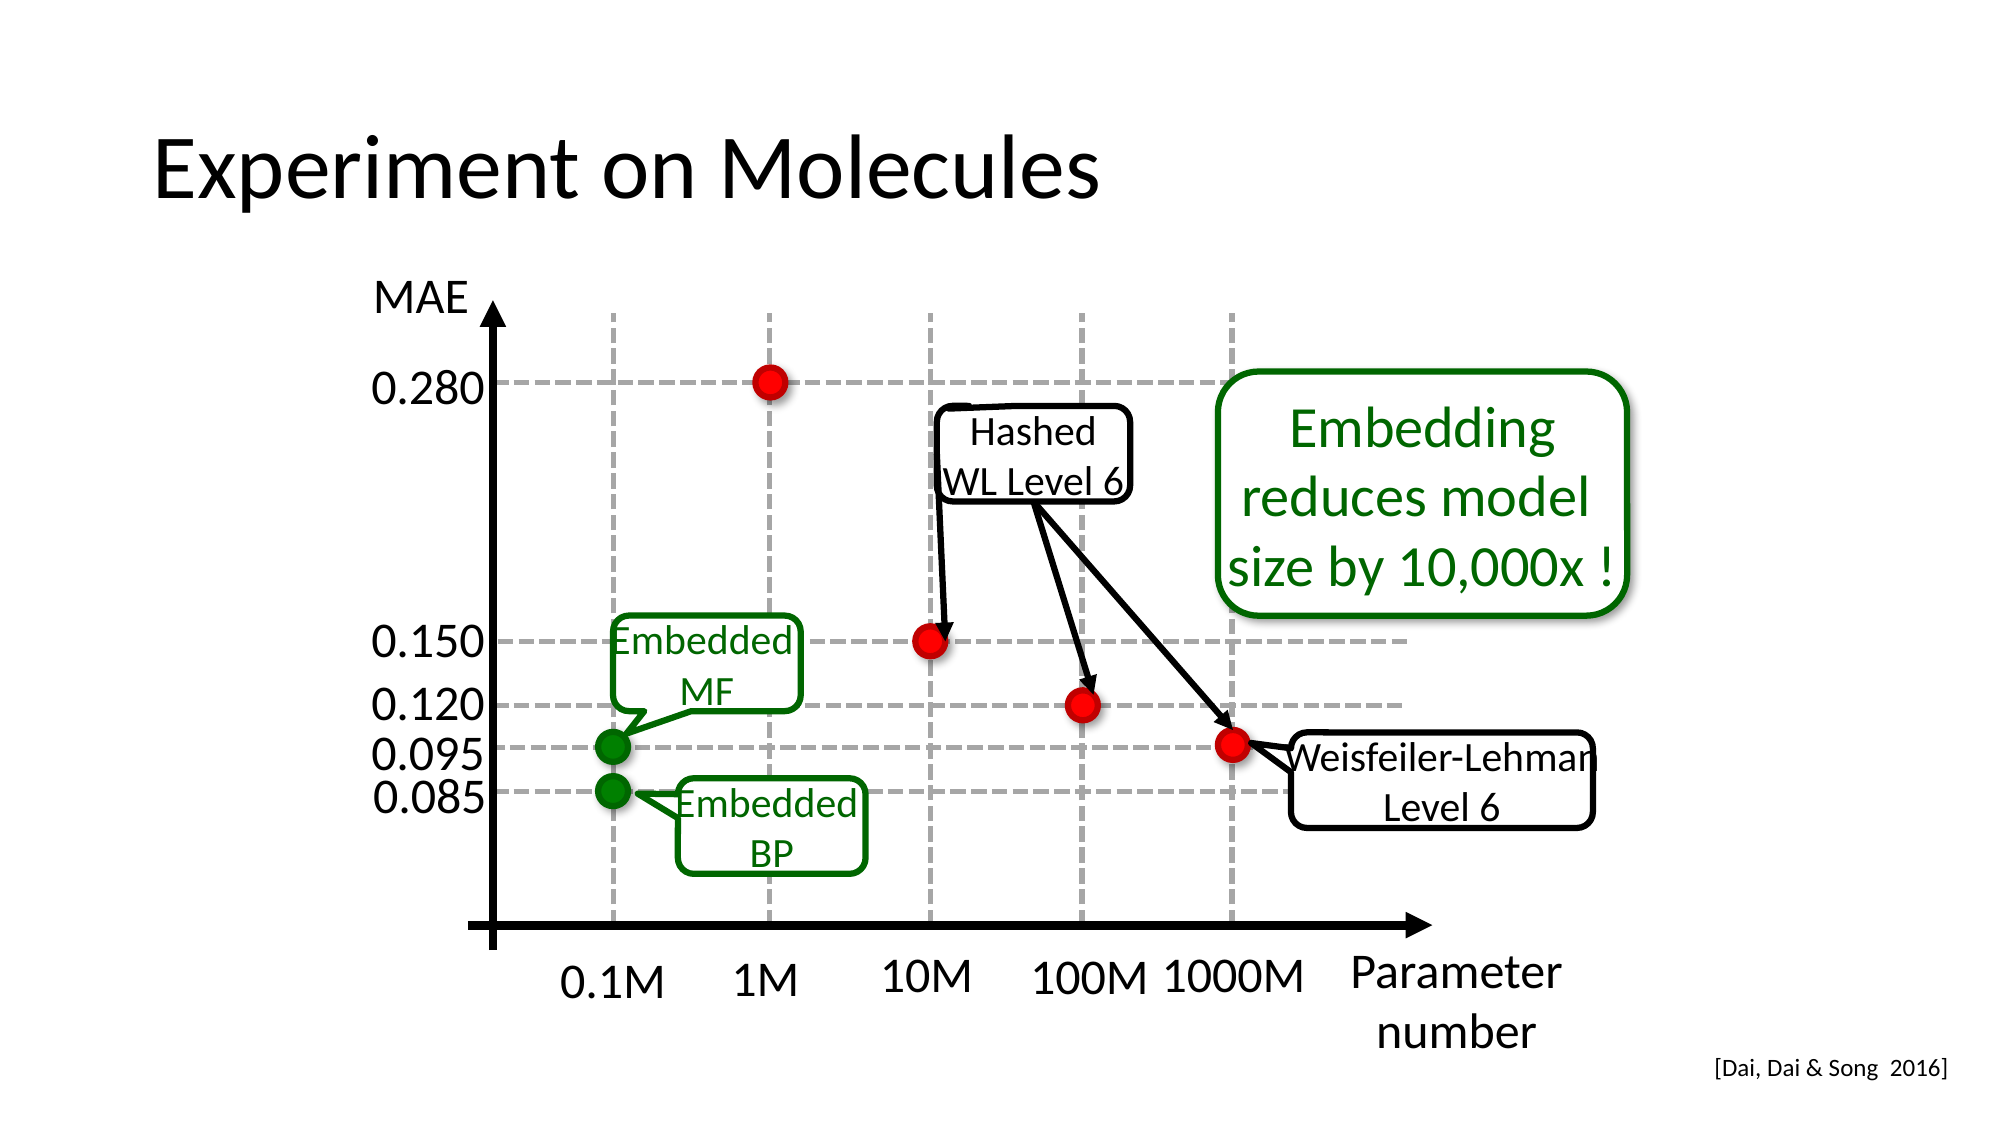

# Experiment on Molecules
MAE
0.280

0.150

0.120

0.095

0.085

10M
1000M
100M
1M
0.1M
Parameter
number
Embedding
reduces model
size by 10,000x !
Hashed
WL Level 6
Embedded
MF
Weisfeiler-Lehman
Level 6
Embedded
BP
[Dai, Dai & Song  2016]